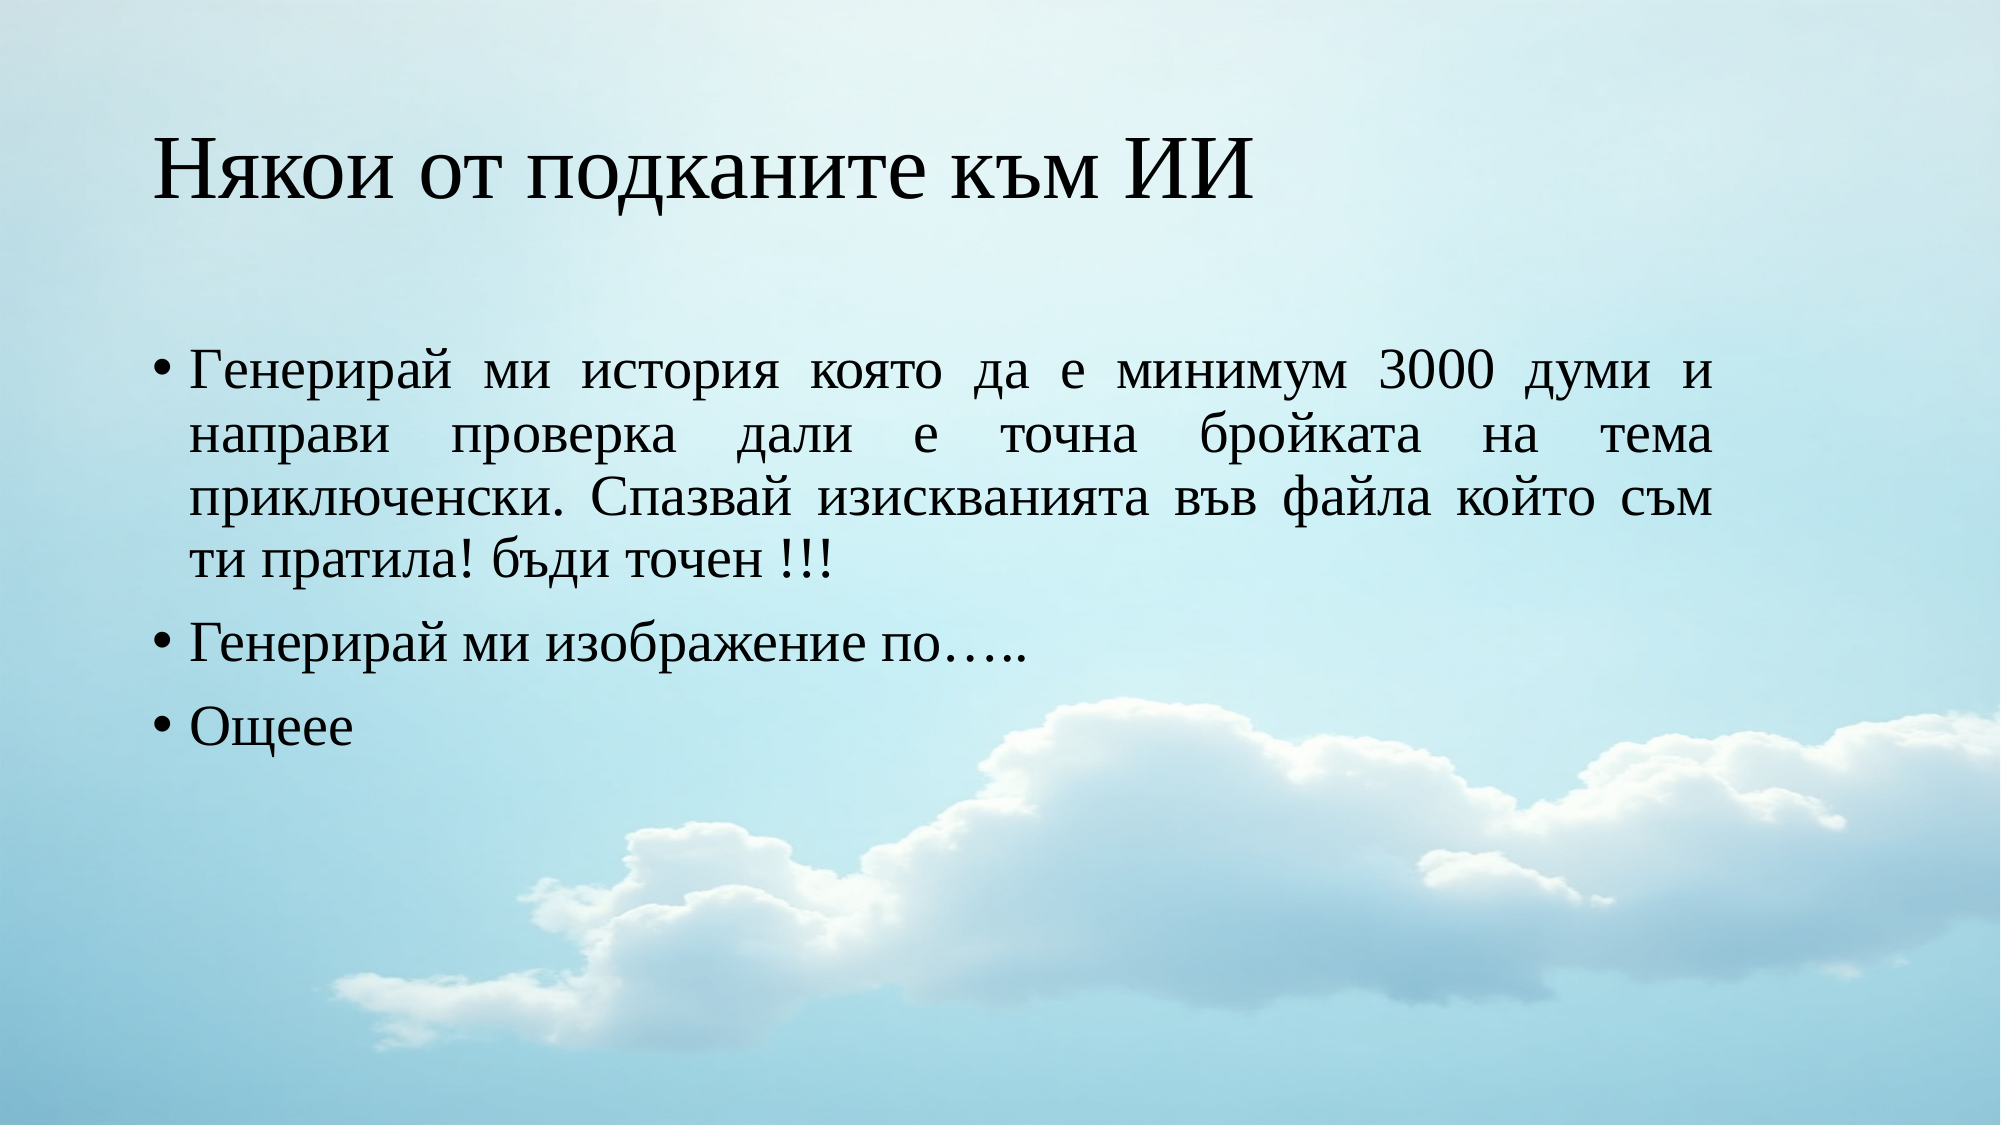

# Някои от подканите към ИИ
Генерирай ми история която да е минимум 3000 думи и направи проверка дали е точна бройката на тема приключенски. Спазвай изискванията във файла който съм ти пратила! бъди точен !!!
Генерирай ми изображение по…..
Ощеее